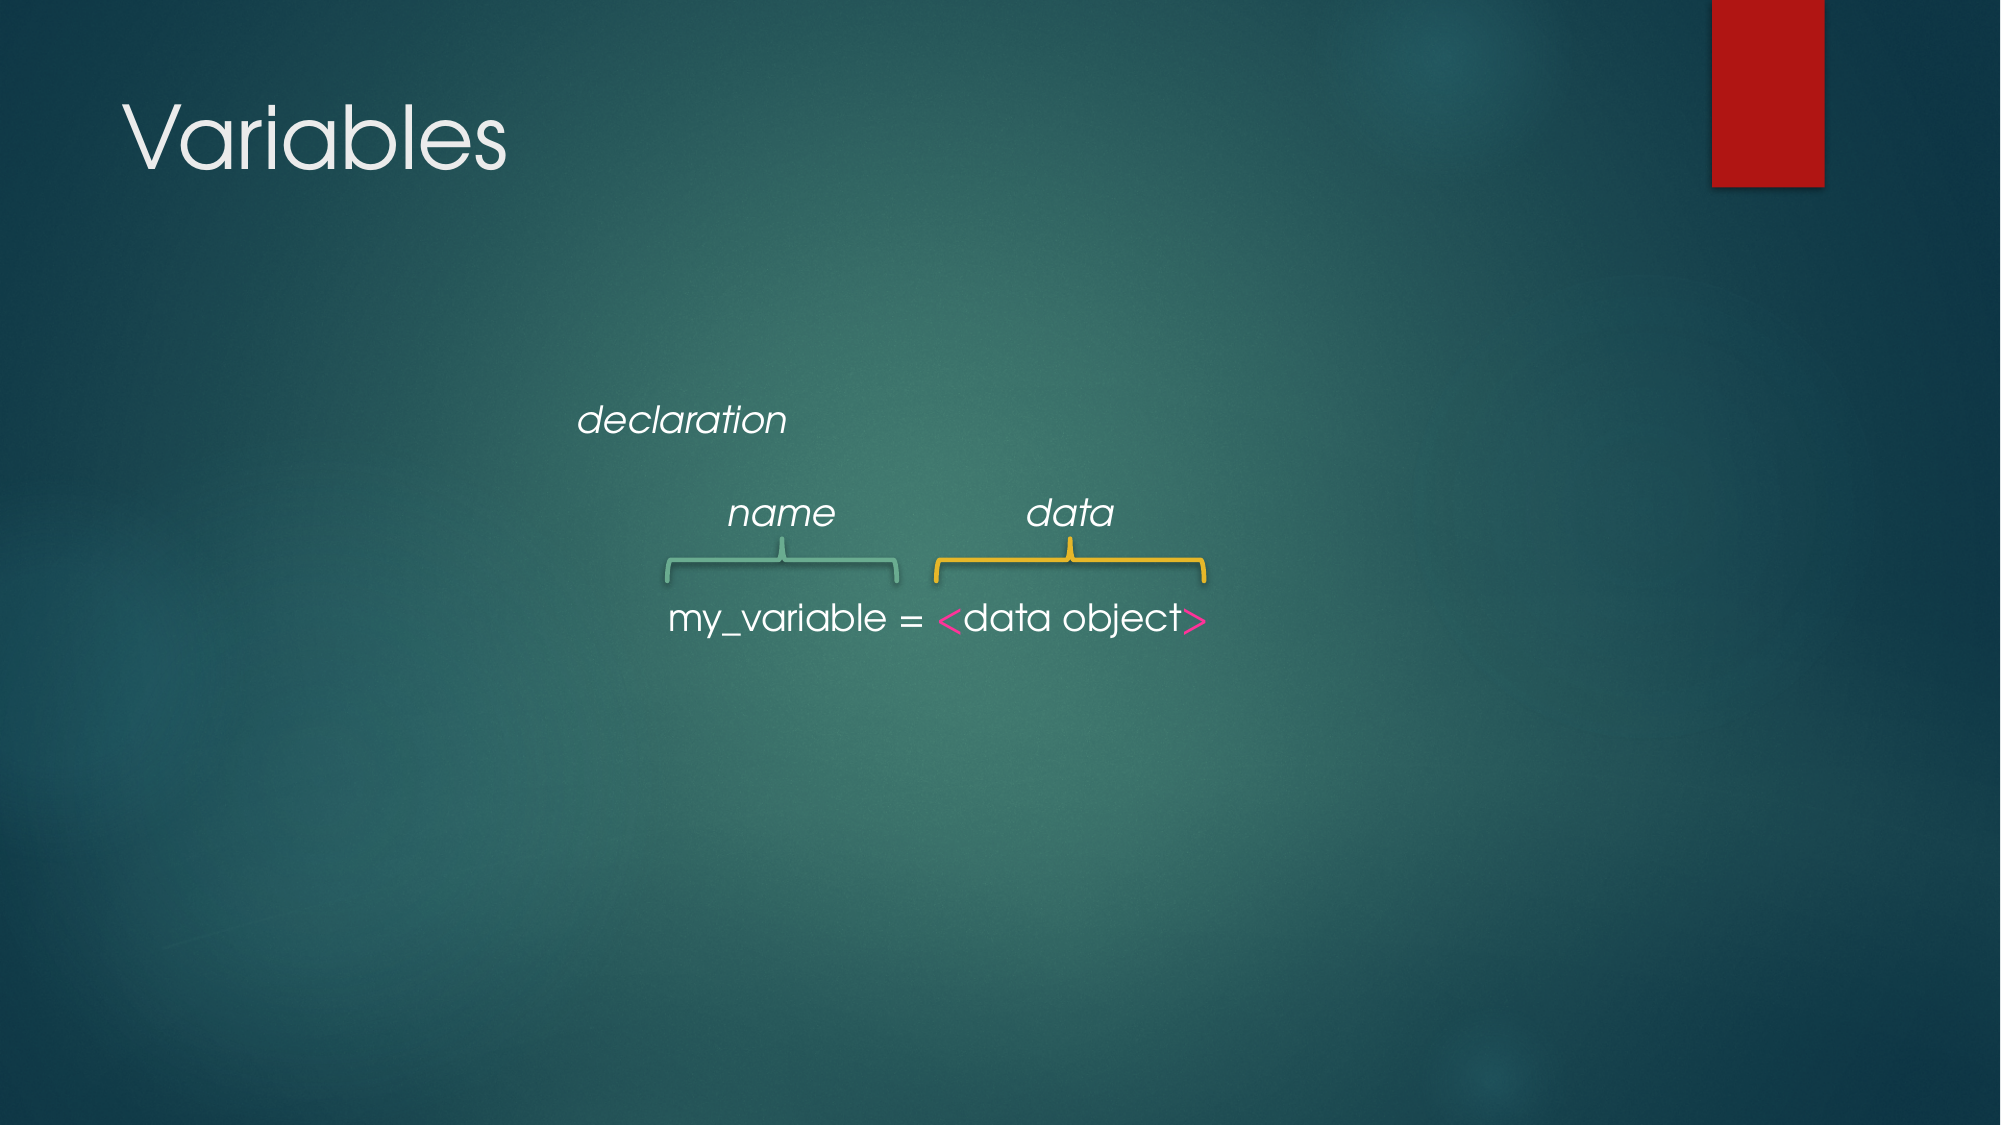

# Variables
declaration

name
data
my_variable = <data object>